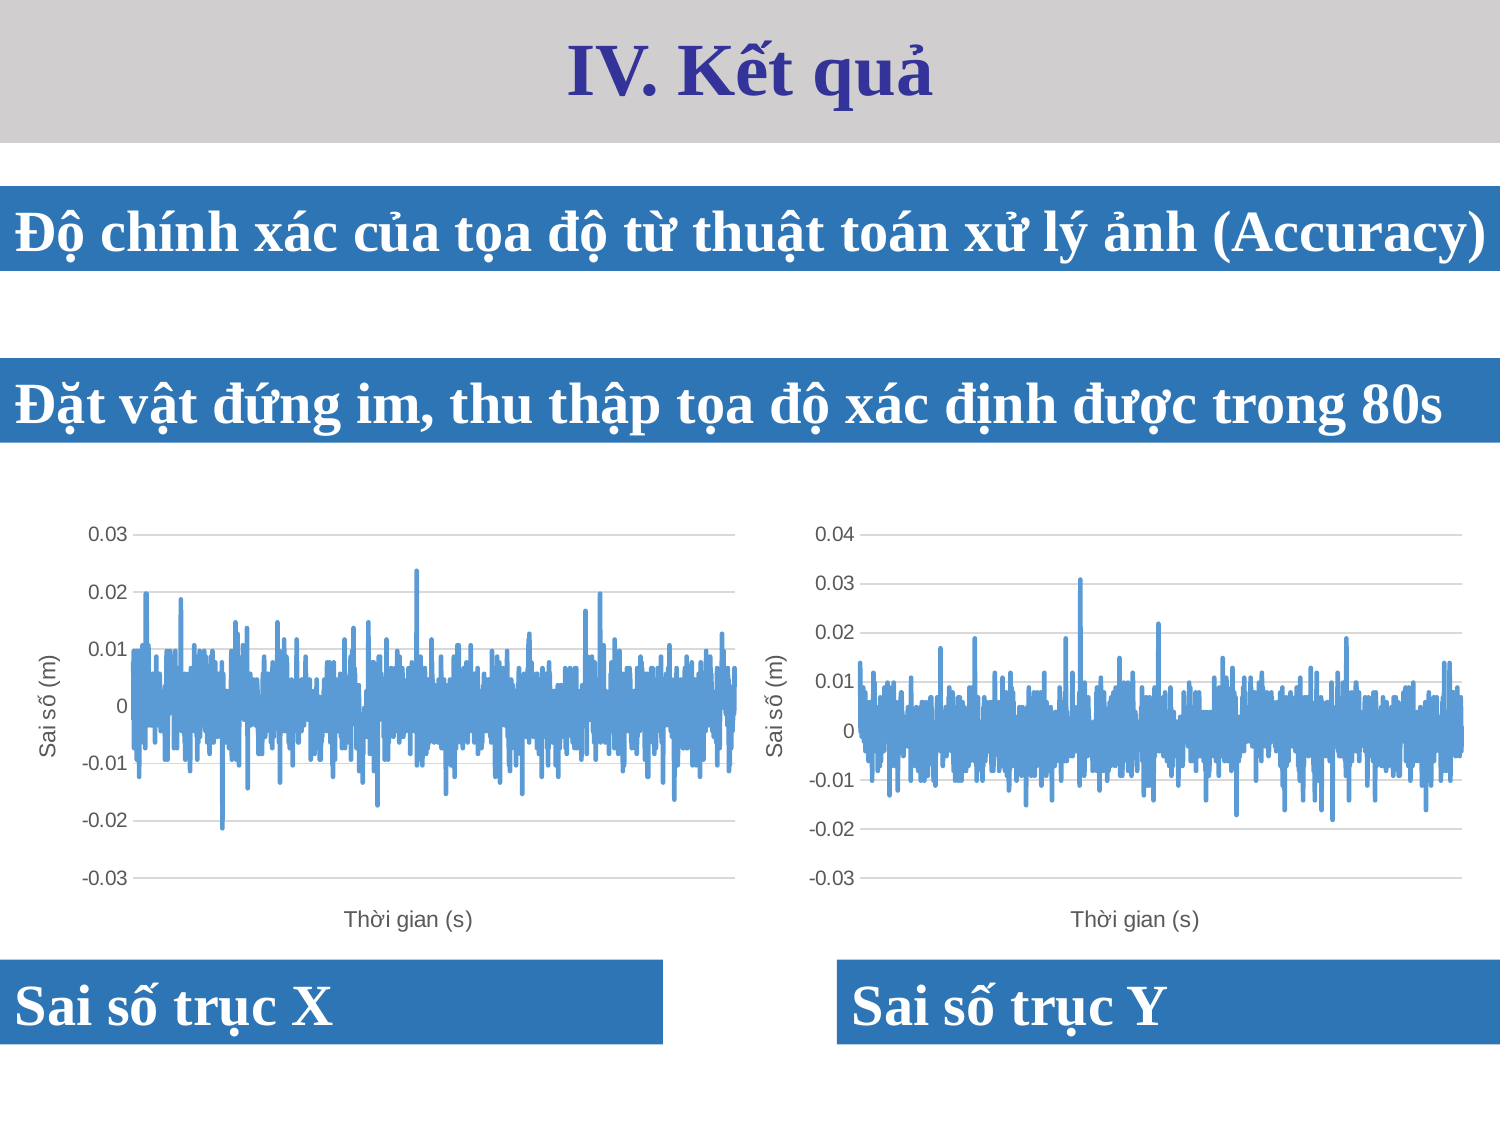

IV. Kết quả
Độ chính xác của tọa độ từ thuật toán xử lý ảnh (Accuracy)
Đặt vật đứng im, thu thập tọa độ xác định được trong 80s

### Chart

| Category | dx |
|---|---|

### Chart

| Category | dy |
|---|---|
Sai số trục X
Sai số trục Y